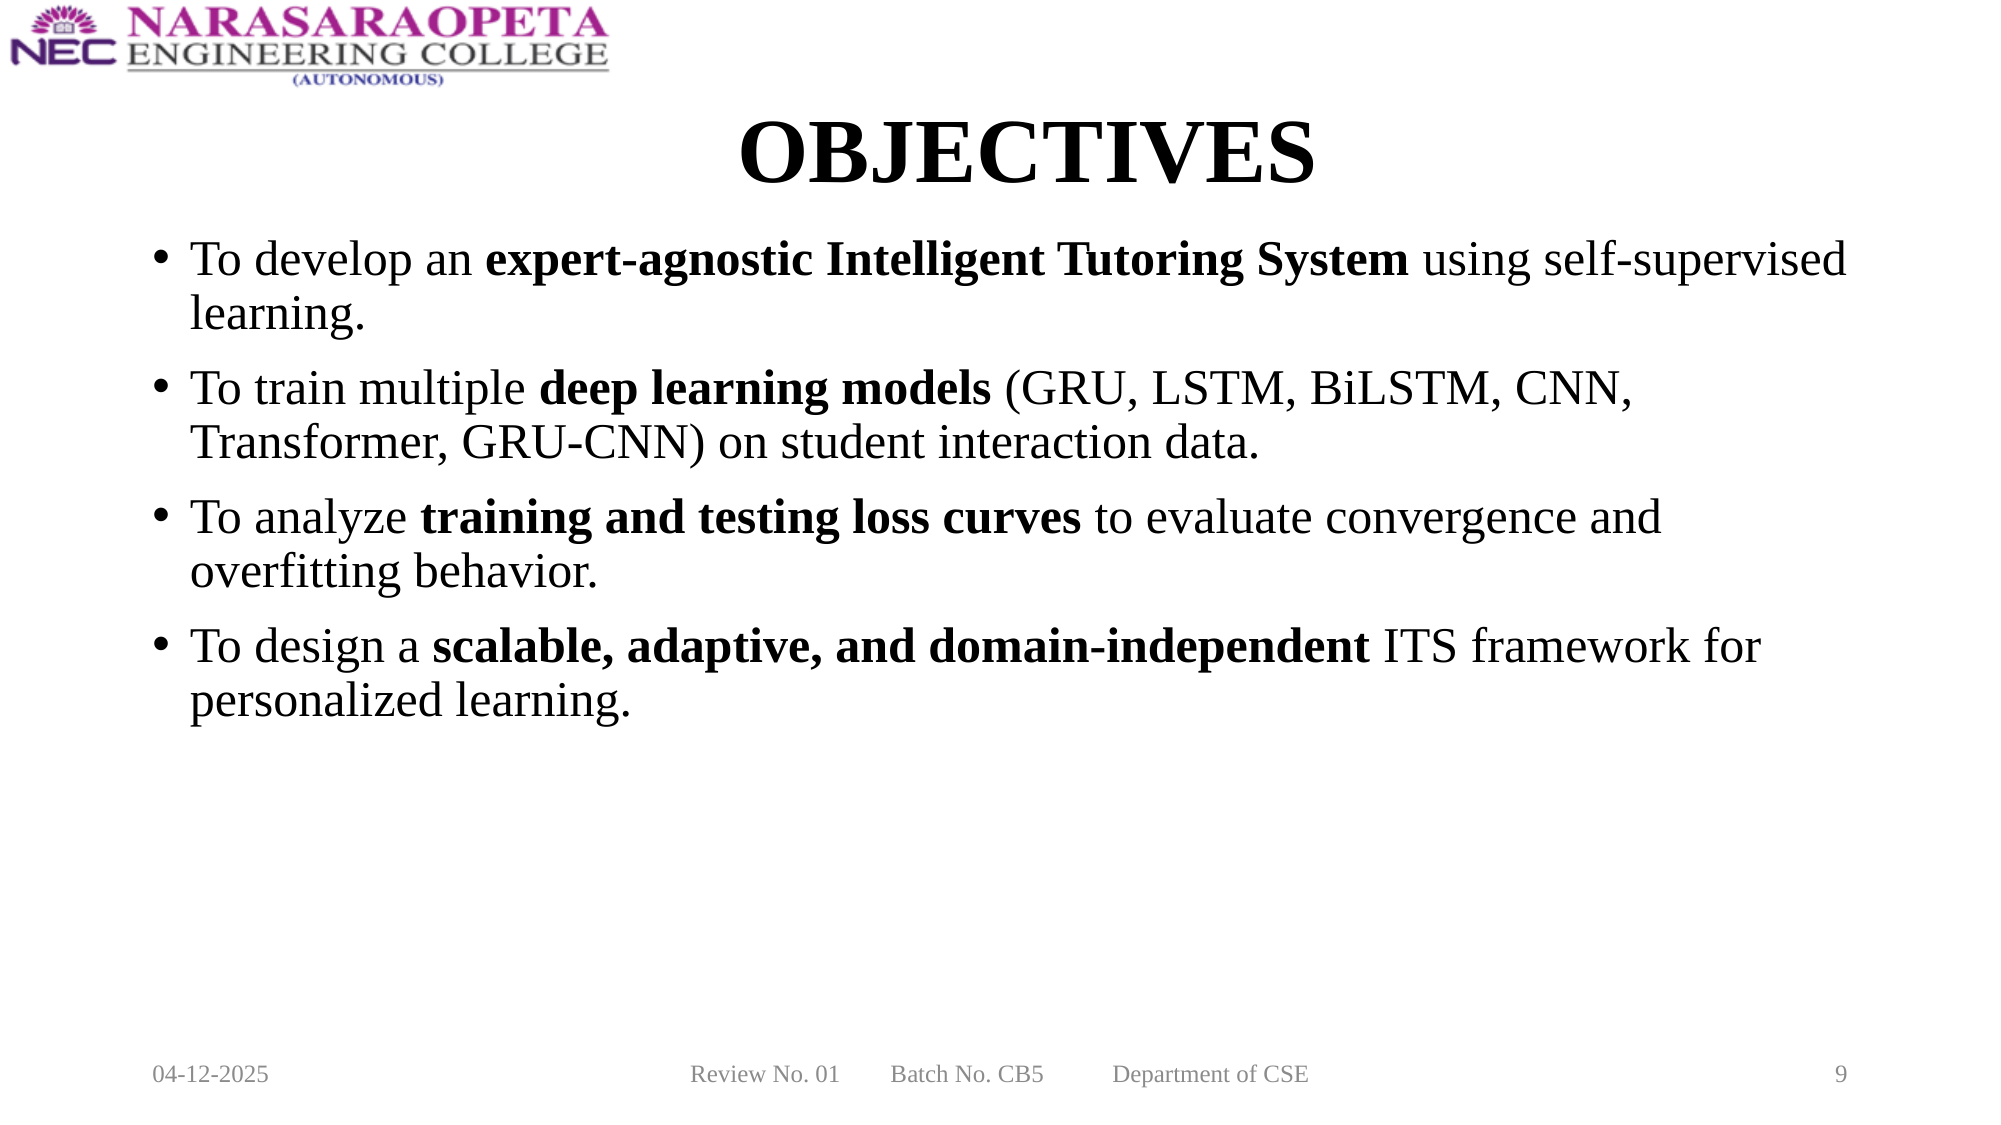

# OBJECTIVES
To develop an expert-agnostic Intelligent Tutoring System using self-supervised learning.
To train multiple deep learning models (GRU, LSTM, BiLSTM, CNN, Transformer, GRU-CNN) on student interaction data.
To analyze training and testing loss curves to evaluate convergence and overfitting behavior.
To design a scalable, adaptive, and domain-independent ITS framework for personalized learning.

04-12-2025
Review No. 01        Batch No. CB5           Department of CSE
9